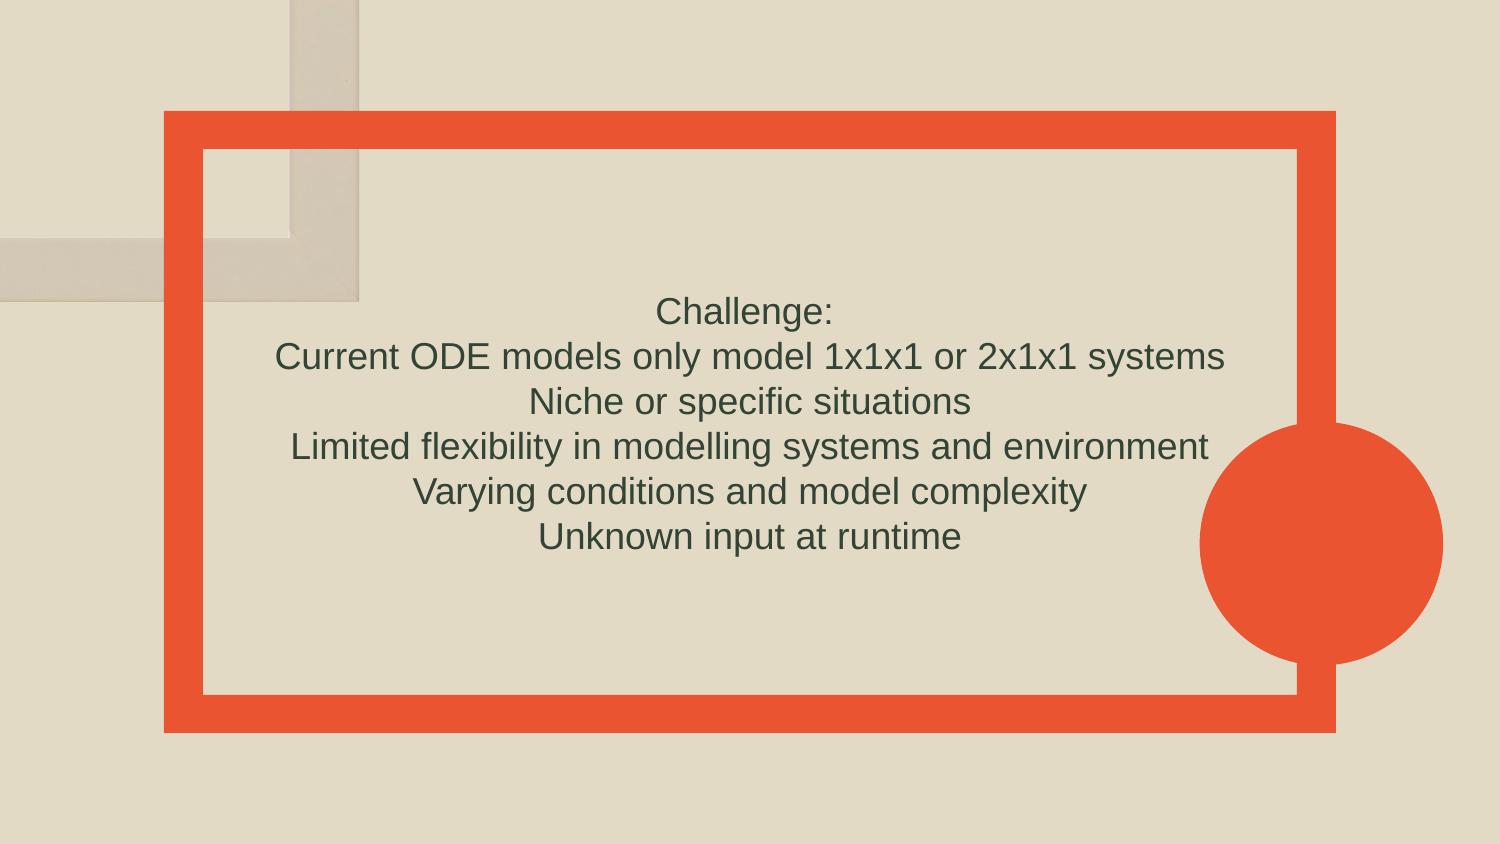

Challenge:
Current ODE models only model 1x1x1 or 2x1x1 systems
Niche or specific situations
Limited flexibility in modelling systems and environment
Varying conditions and model complexity
Unknown input at runtime